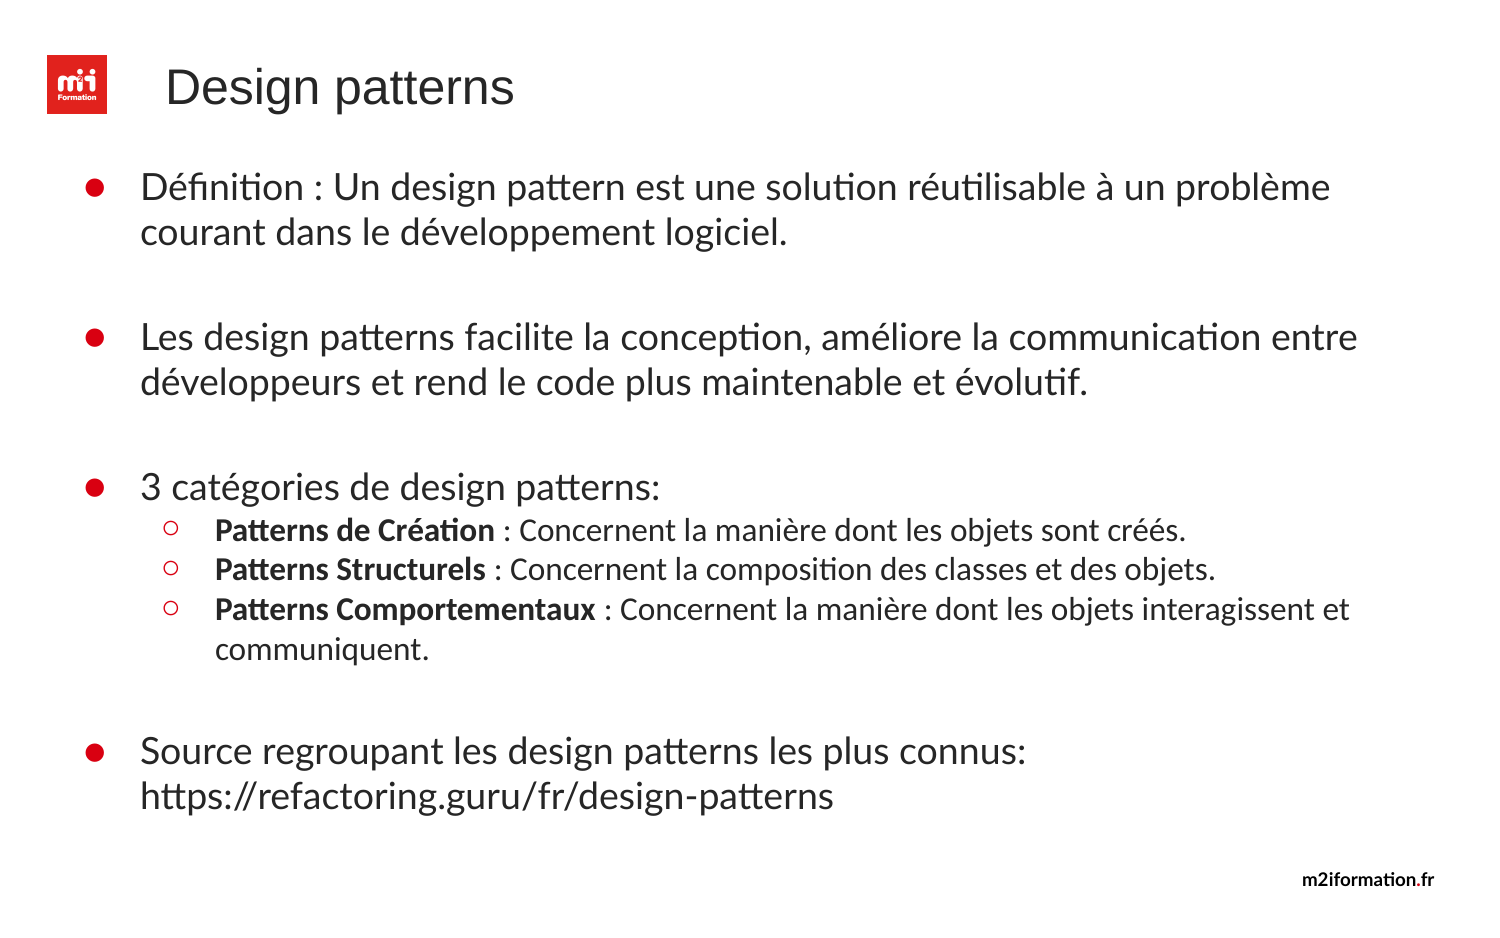

# Design patterns
Définition : Un design pattern est une solution réutilisable à un problème courant dans le développement logiciel.

Les design patterns facilite la conception, améliore la communication entre développeurs et rend le code plus maintenable et évolutif.

3 catégories de design patterns:
Patterns de Création : Concernent la manière dont les objets sont créés.
Patterns Structurels : Concernent la composition des classes et des objets.
Patterns Comportementaux : Concernent la manière dont les objets interagissent et communiquent.

Source regroupant les design patterns les plus connus:
https://refactoring.guru/fr/design-patterns